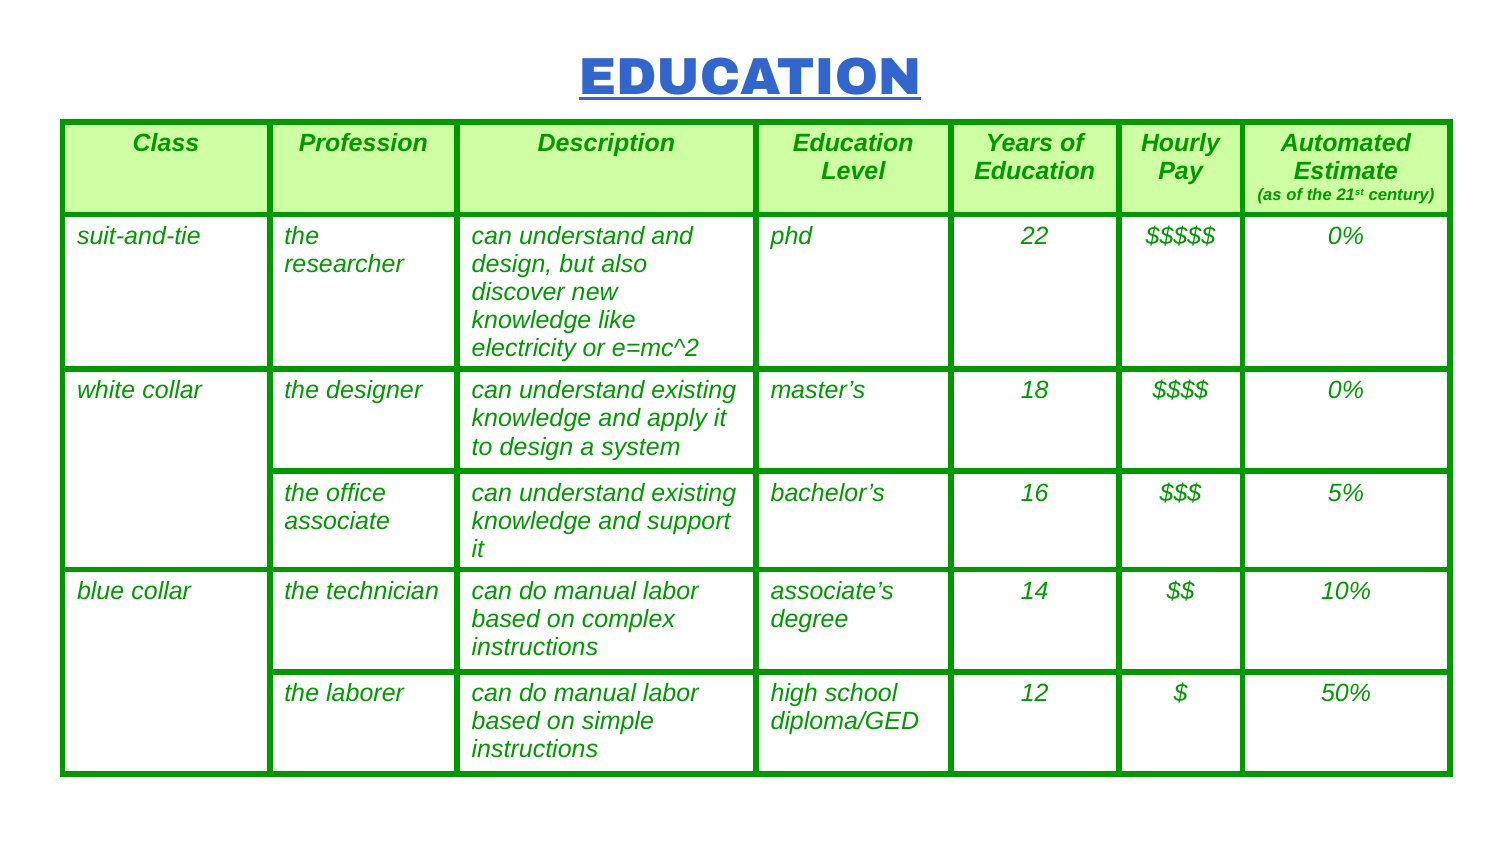

# EDUCATION
| Class | Profession | Description | Education Level | Years of Education | Hourly Pay | Automated Estimate (as of the 21st century) |
| --- | --- | --- | --- | --- | --- | --- |
| suit-and-tie | the researcher | can understand and design, but also discover new knowledge like electricity or e=mc^2 | phd | 22 | $$$$$ | 0% |
| white collar | the designer | can understand existing knowledge and apply it to design a system | master’s | 18 | $$$$ | 0% |
|  | the office associate | can understand existing knowledge and support it | bachelor’s | 16 | $$$ | 5% |
| blue collar | the technician | can do manual labor based on complex instructions | associate’s degree | 14 | $$ | 10% |
|  | the laborer | can do manual labor based on simple instructions | high school diploma/GED | 12 | $ | 50% |